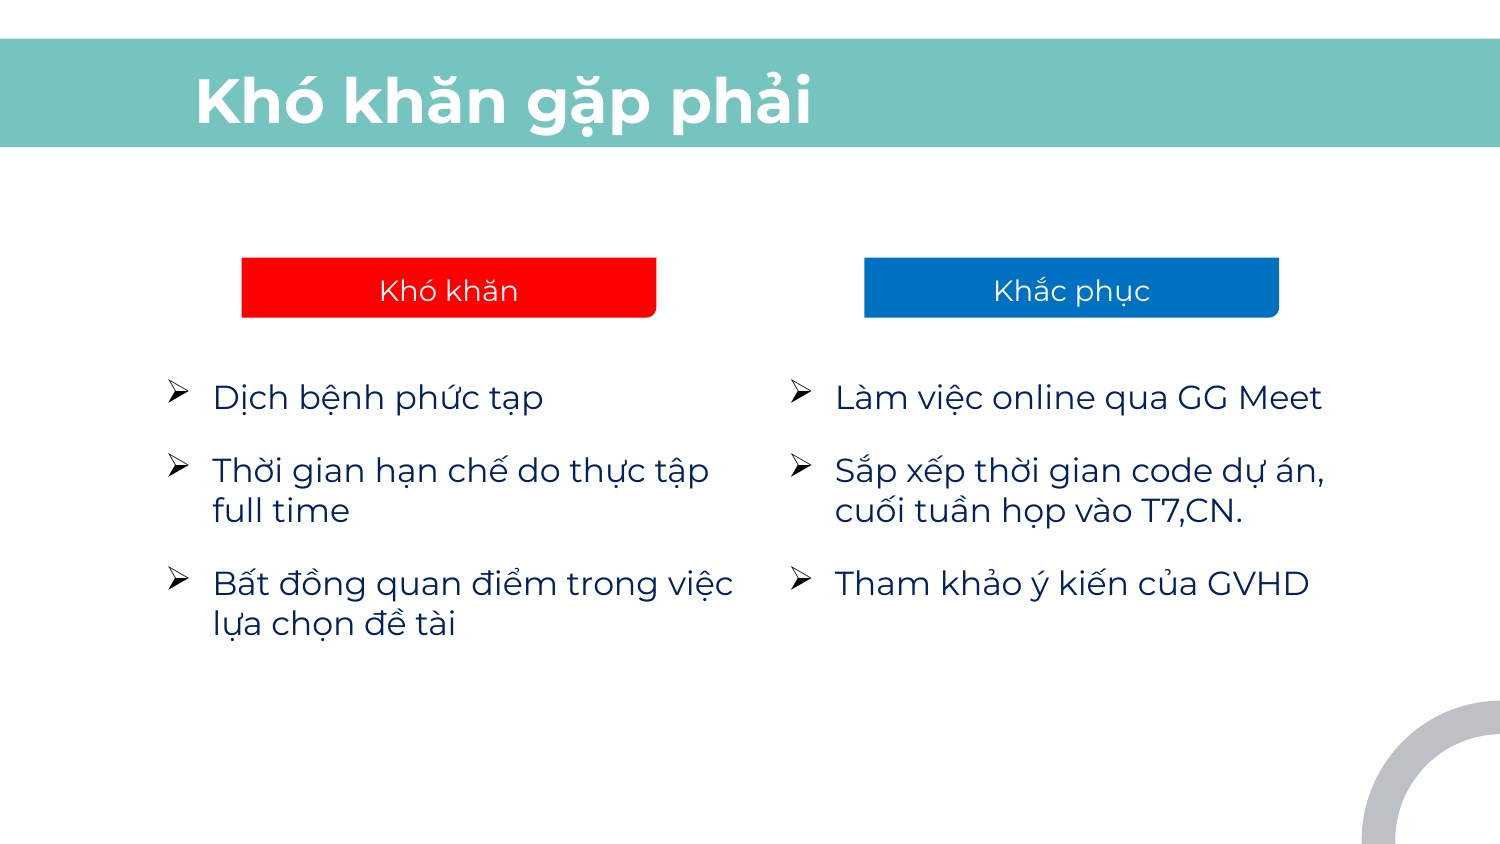

# Khó khăn gặp phải

Khó khăn
Khắc phục
Dịch bệnh phức tạp
Thời gian hạn chế do thực tập full time
Bất đồng quan điểm trong việc lựa chọn đề tài

Làm việc online qua GG Meet
Sắp xếp thời gian code dự án, cuối tuần họp vào T7,CN.
Tham khảo ý kiến của GVHD